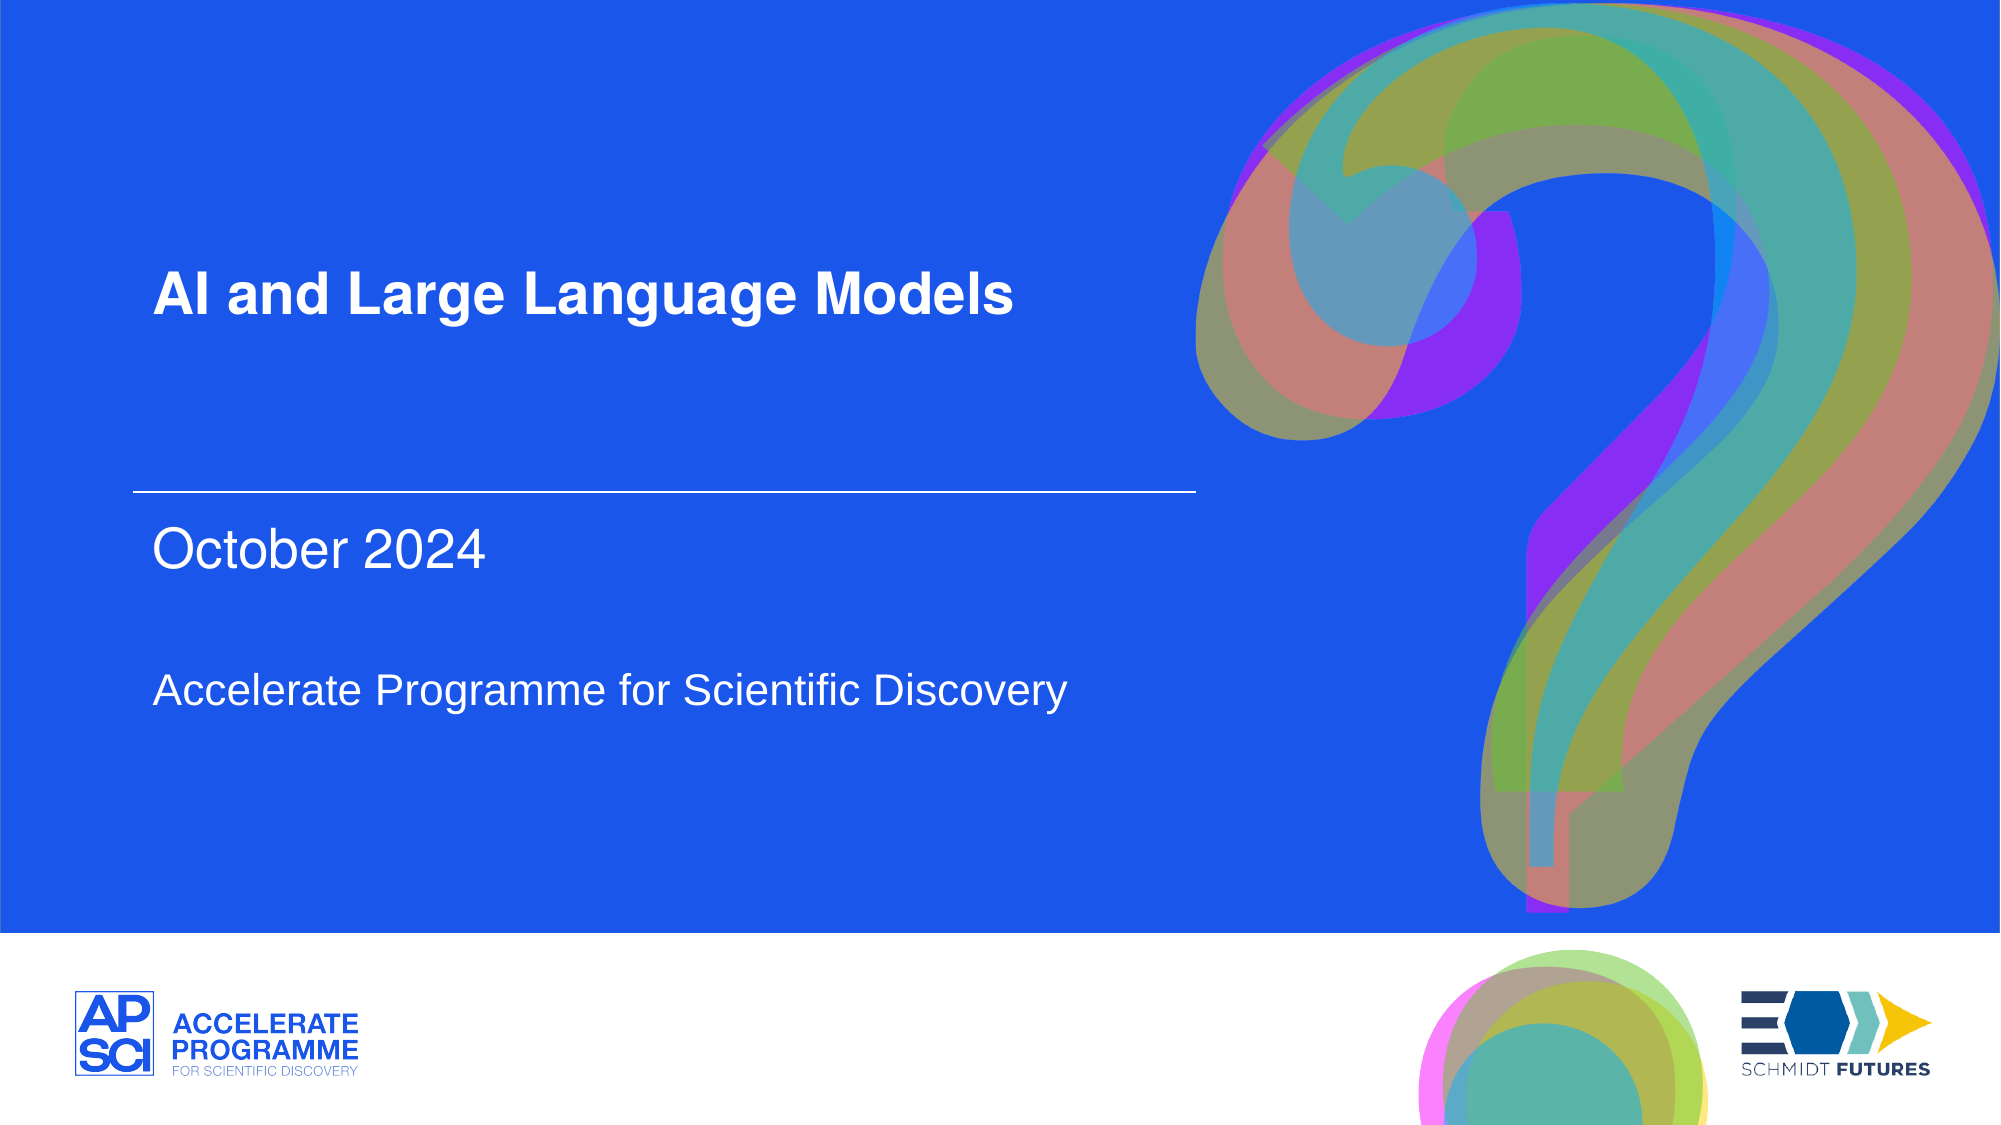

AI and Large Language Models

October 2024
Accelerate Programme for Scientific Discovery